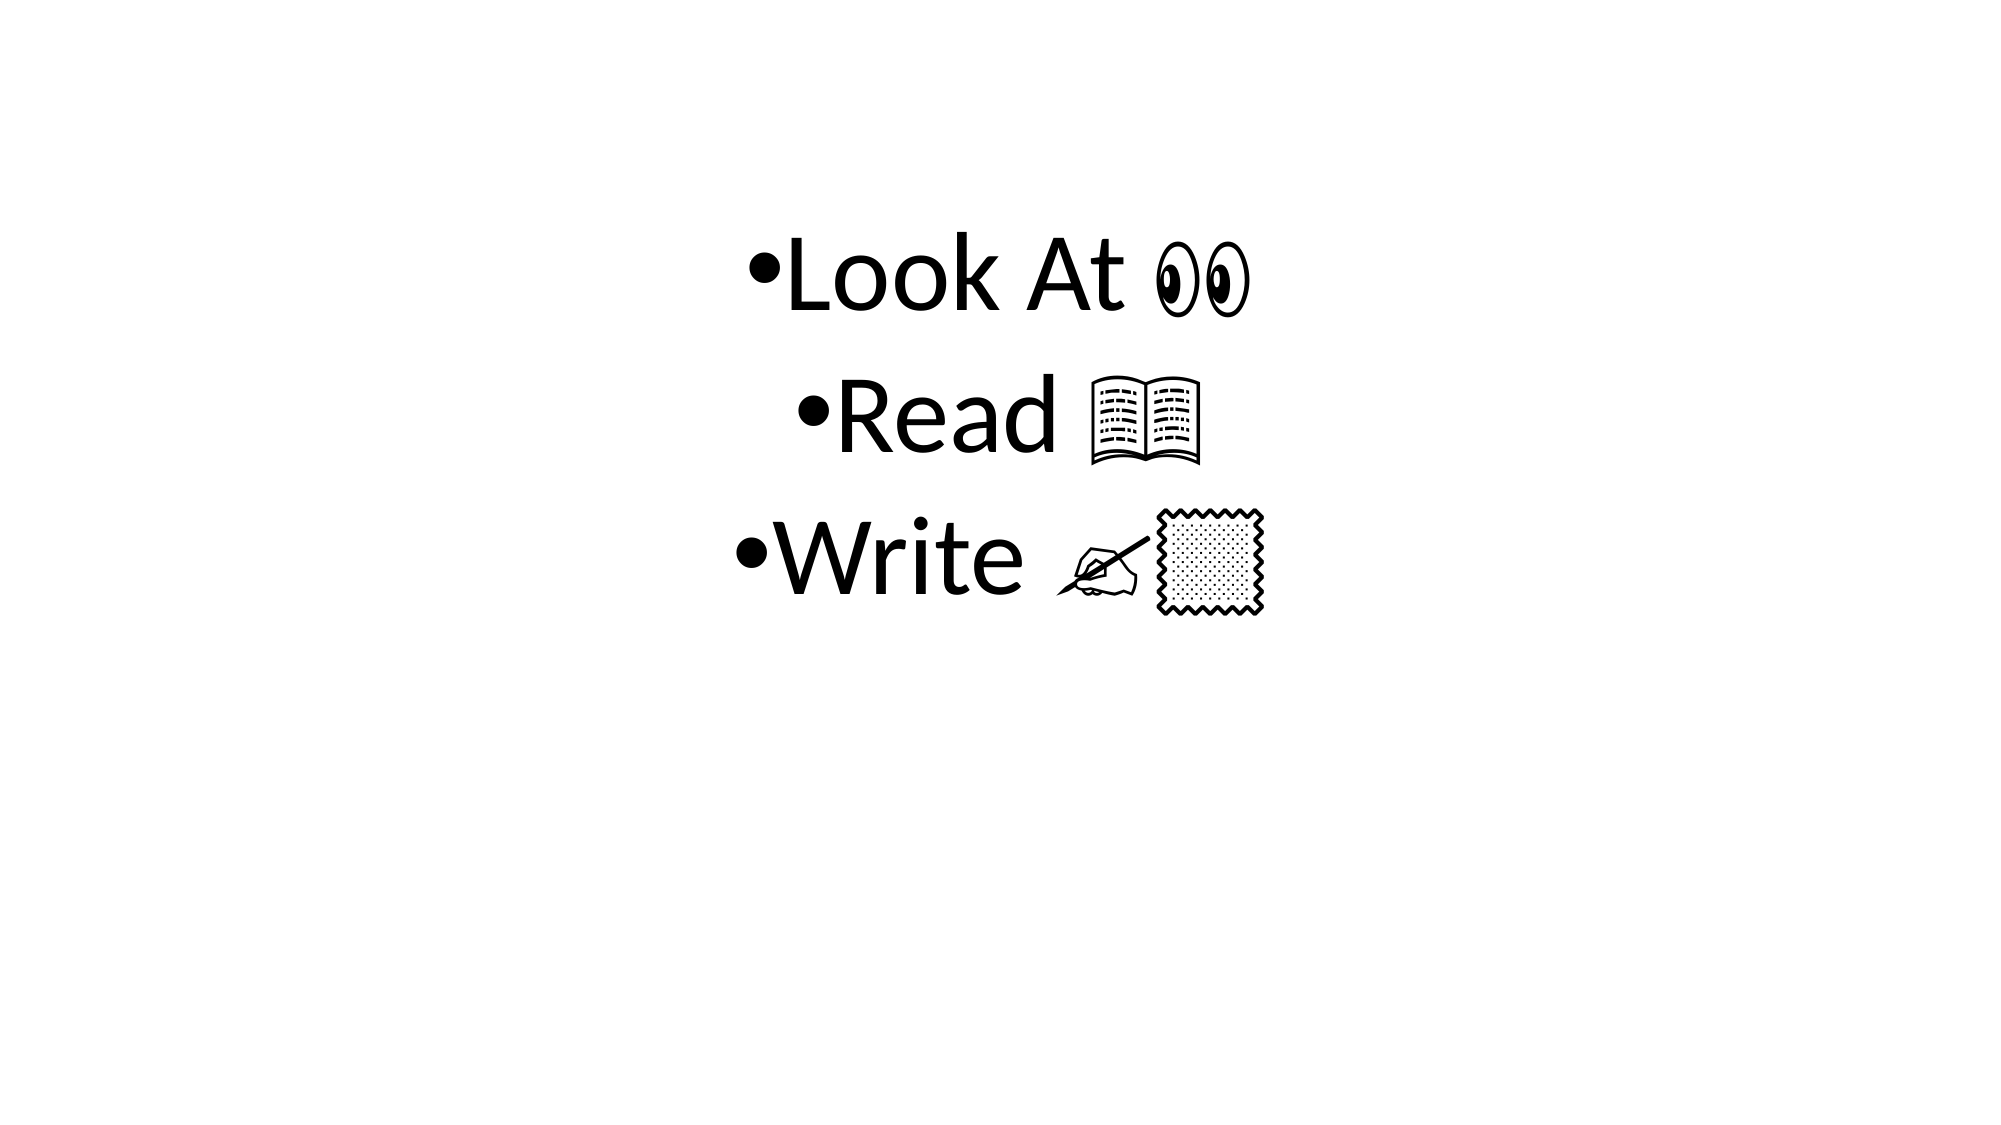

Look At 👀
Read 📖
Write ✍🏻